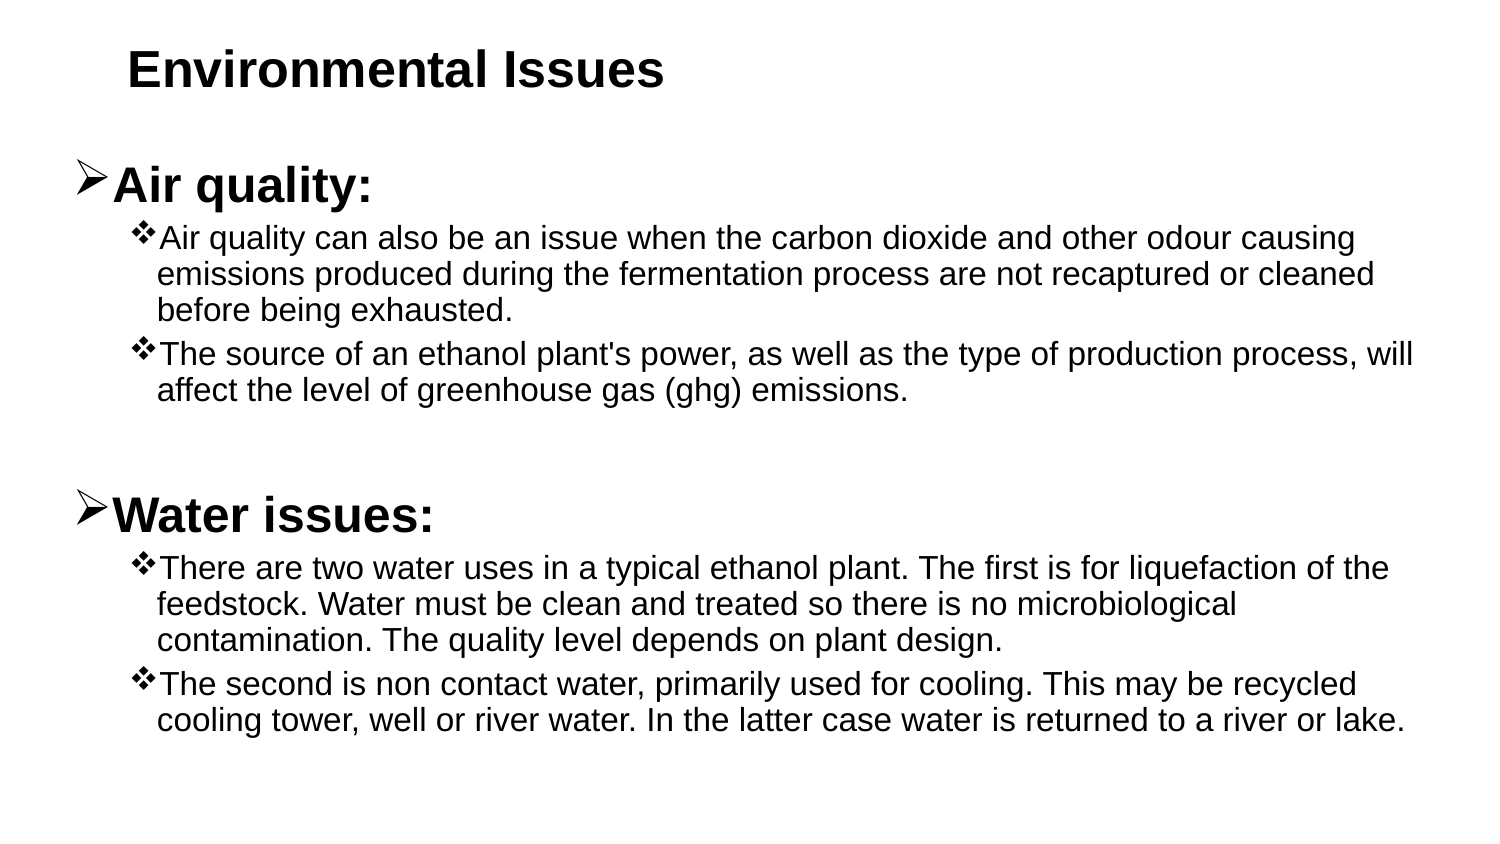

# Environmental Issues
Air quality:
Air quality can also be an issue when the carbon dioxide and other odour causing emissions produced during the fermentation process are not recaptured or cleaned before being exhausted.
The source of an ethanol plant's power, as well as the type of production process, will affect the level of greenhouse gas (ghg) emissions.

Water issues:
There are two water uses in a typical ethanol plant. The first is for liquefaction of the feedstock. Water must be clean and treated so there is no microbiological contamination. The quality level depends on plant design.
The second is non contact water, primarily used for cooling. This may be recycled cooling tower, well or river water. In the latter case water is returned to a river or lake.